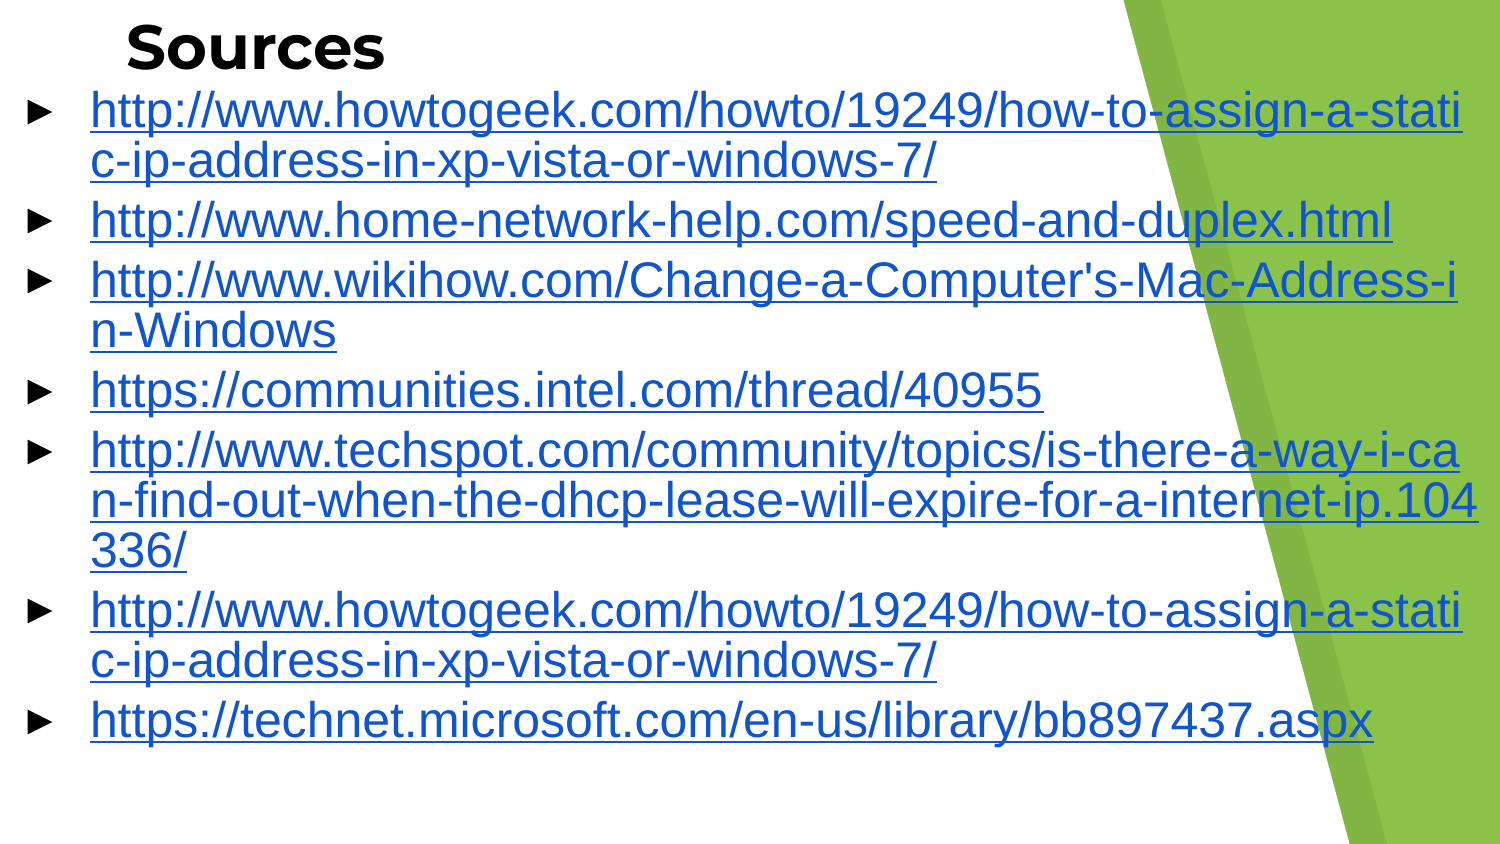

# Sources
http://www.howtogeek.com/howto/19249/how-to-assign-a-static-ip-address-in-xp-vista-or-windows-7/
http://www.home-network-help.com/speed-and-duplex.html
http://www.wikihow.com/Change-a-Computer's-Mac-Address-in-Windows
https://communities.intel.com/thread/40955
http://www.techspot.com/community/topics/is-there-a-way-i-can-find-out-when-the-dhcp-lease-will-expire-for-a-internet-ip.104336/
http://www.howtogeek.com/howto/19249/how-to-assign-a-static-ip-address-in-xp-vista-or-windows-7/
https://technet.microsoft.com/en-us/library/bb897437.aspx